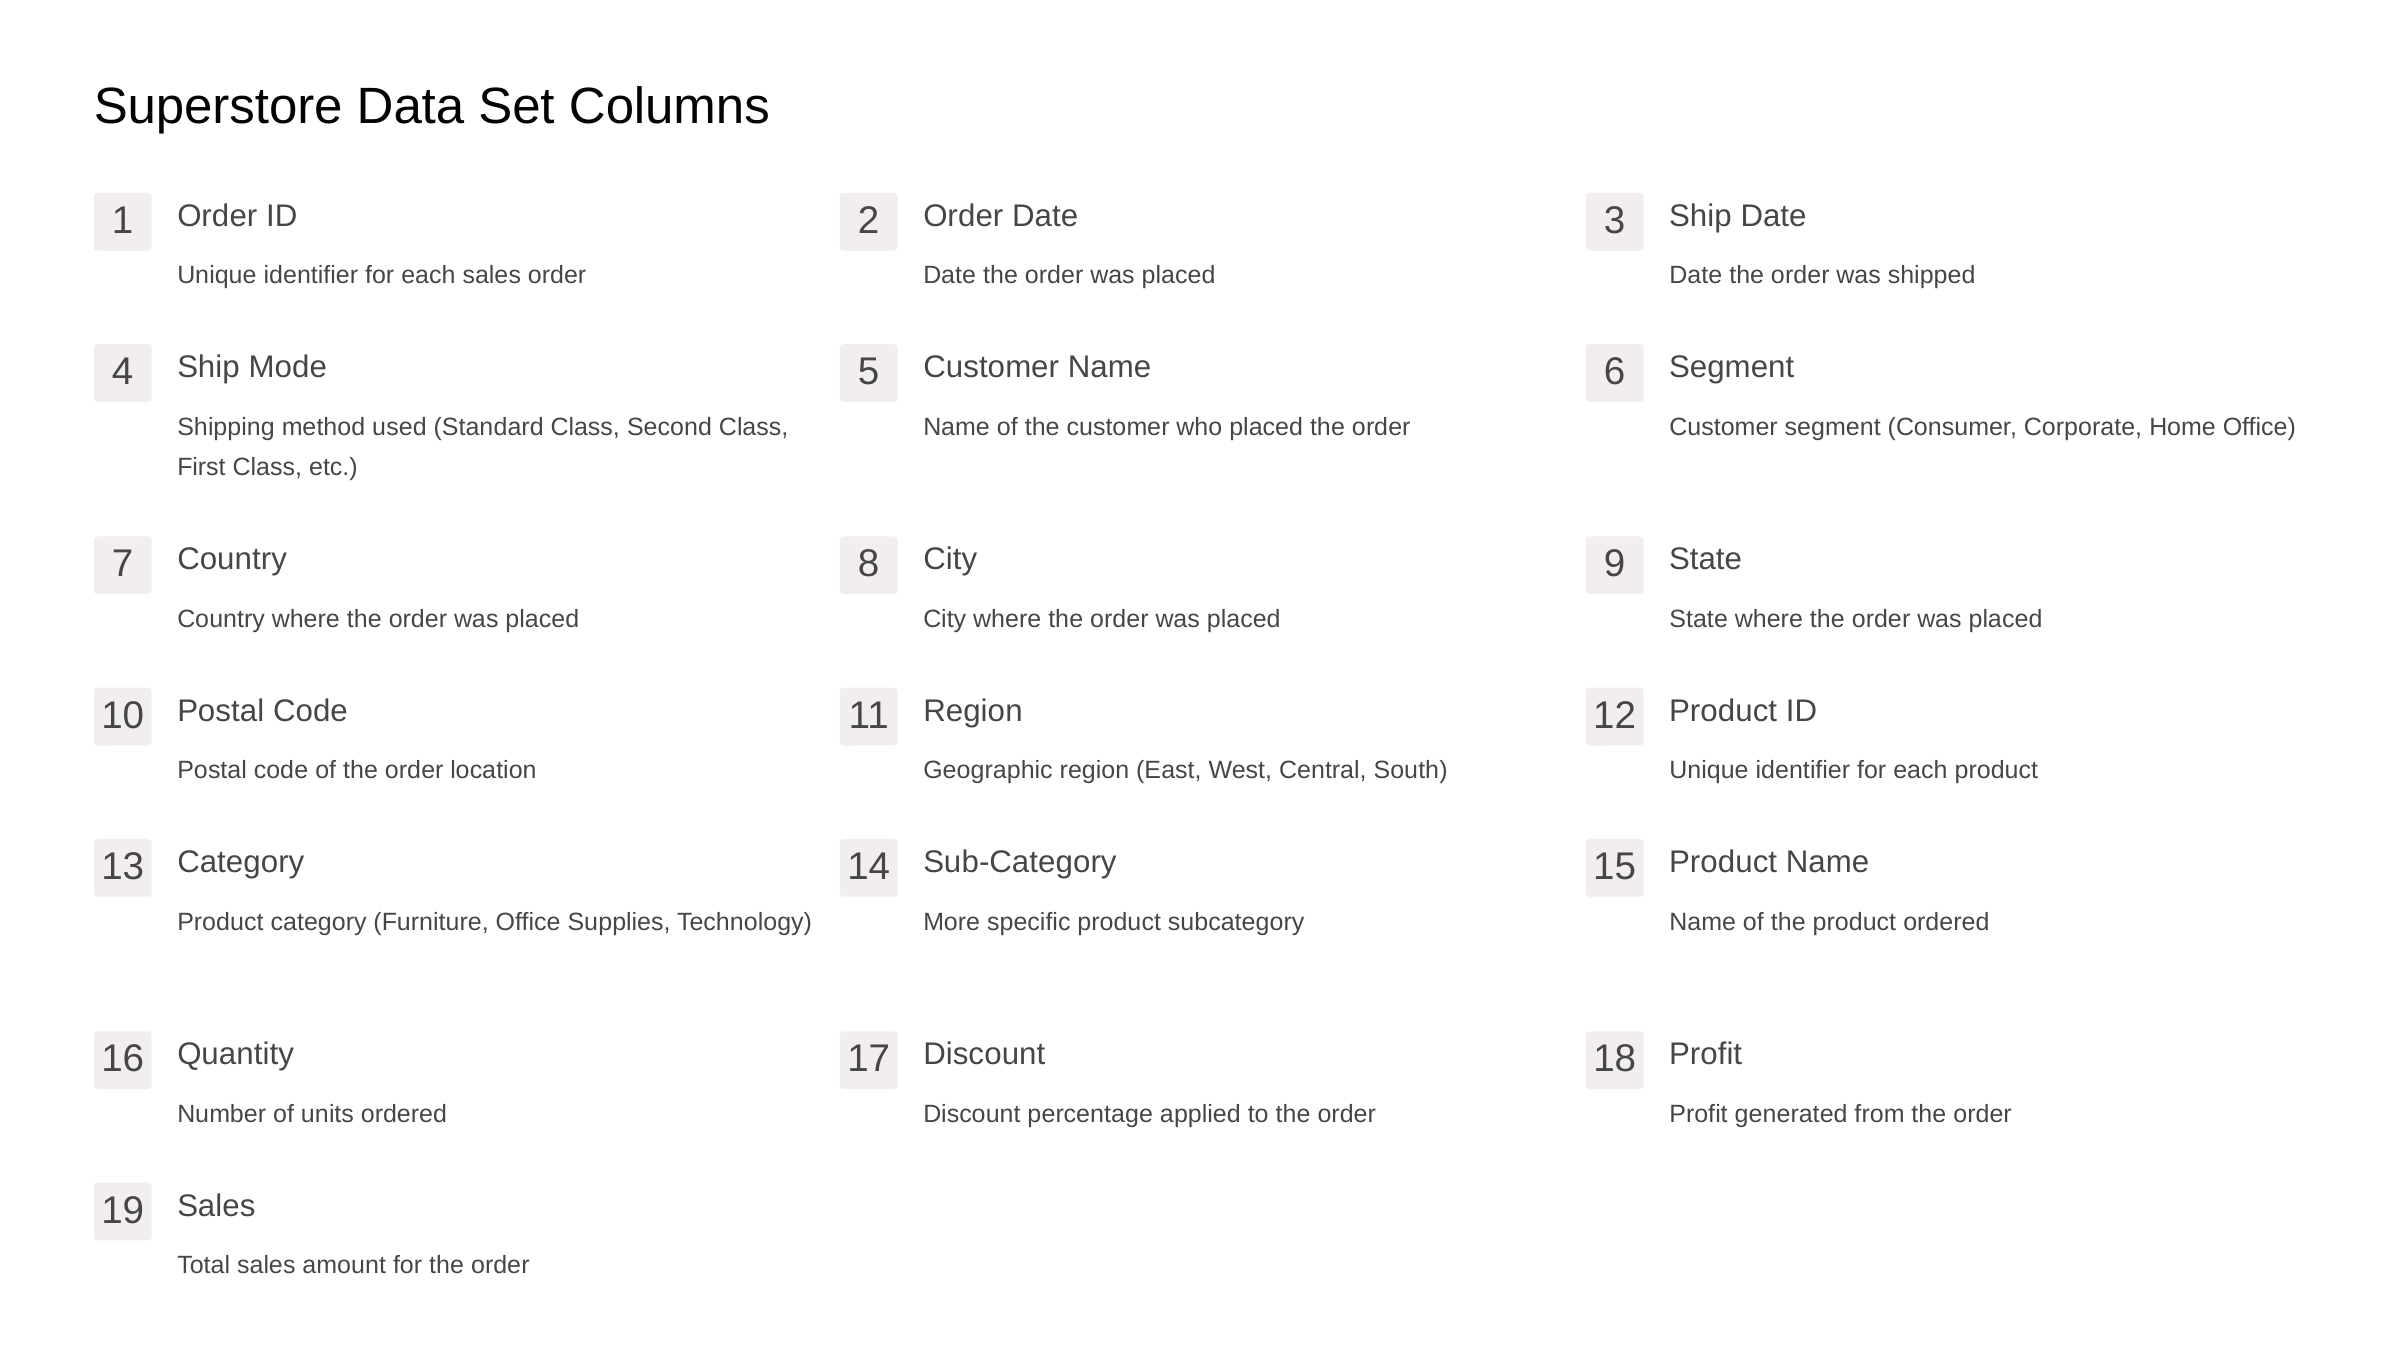

Superstore Data Set Columns

Order ID

Order Date

Ship Date
1
2
3
Unique identifier for each sales order
Date the order was placed
Date the order was shipped

Ship Mode

Customer Name

Segment
4
5
6
Shipping method used (Standard Class, Second Class, First Class, etc.)
Name of the customer who placed the order
Customer segment (Consumer, Corporate, Home Office)

Country

City

State
7
8
9
Country where the order was placed
City where the order was placed
State where the order was placed

Postal Code

Region

Product ID
10
11
12
Postal code of the order location
Geographic region (East, West, Central, South)
Unique identifier for each product

Category

Sub-Category

Product Name
13
14
15
Product category (Furniture, Office Supplies, Technology)
More specific product subcategory
Name of the product ordered

Quantity

Discount

Profit
16
17
18
Number of units ordered
Discount percentage applied to the order
Profit generated from the order

Sales
19
Total sales amount for the order